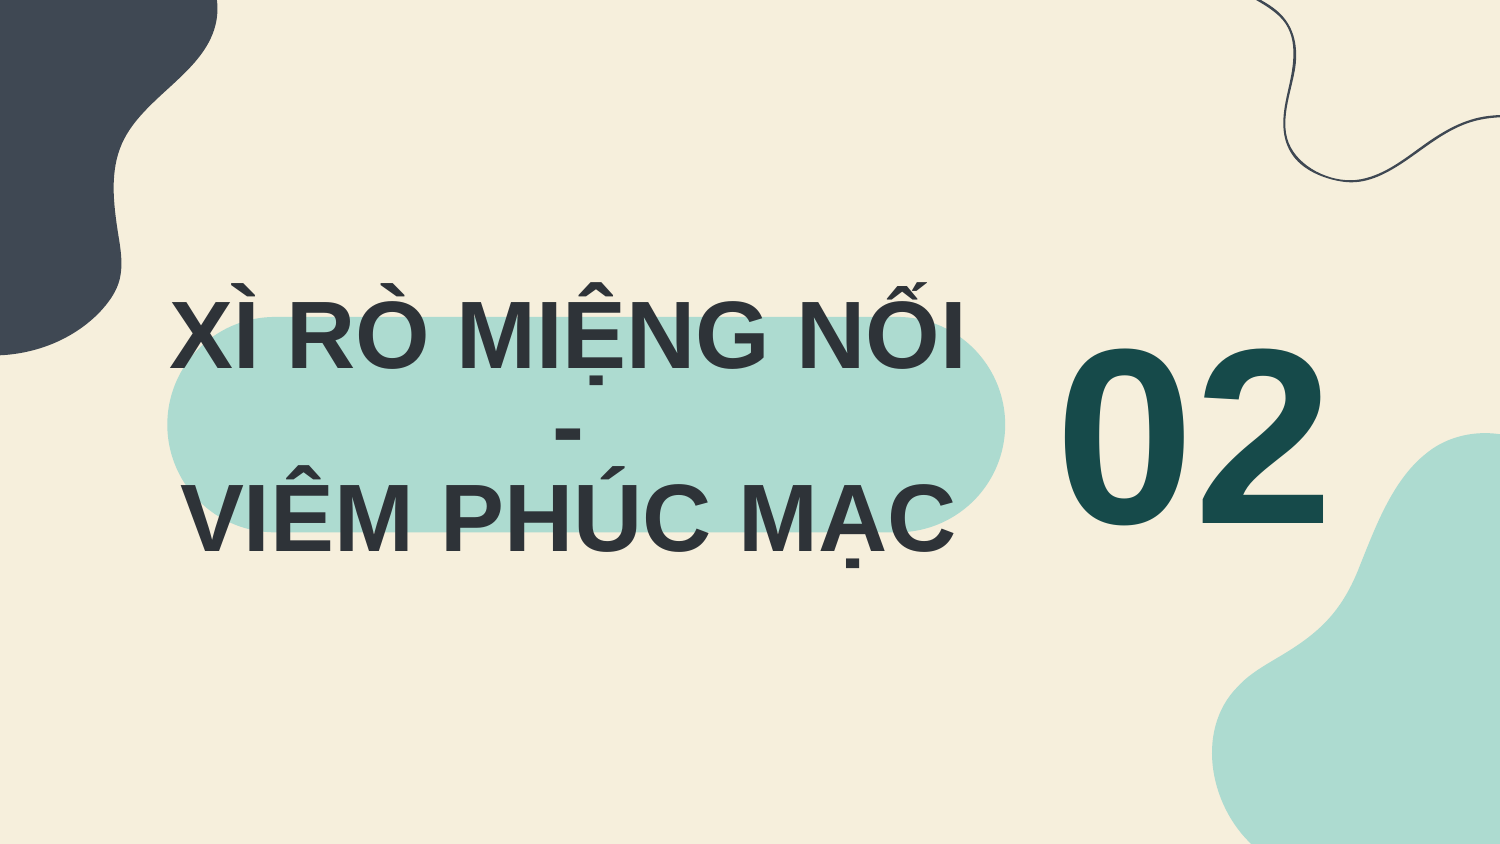

02
# XÌ RÒ MIỆNG NỐI - VIÊM PHÚC MẠC